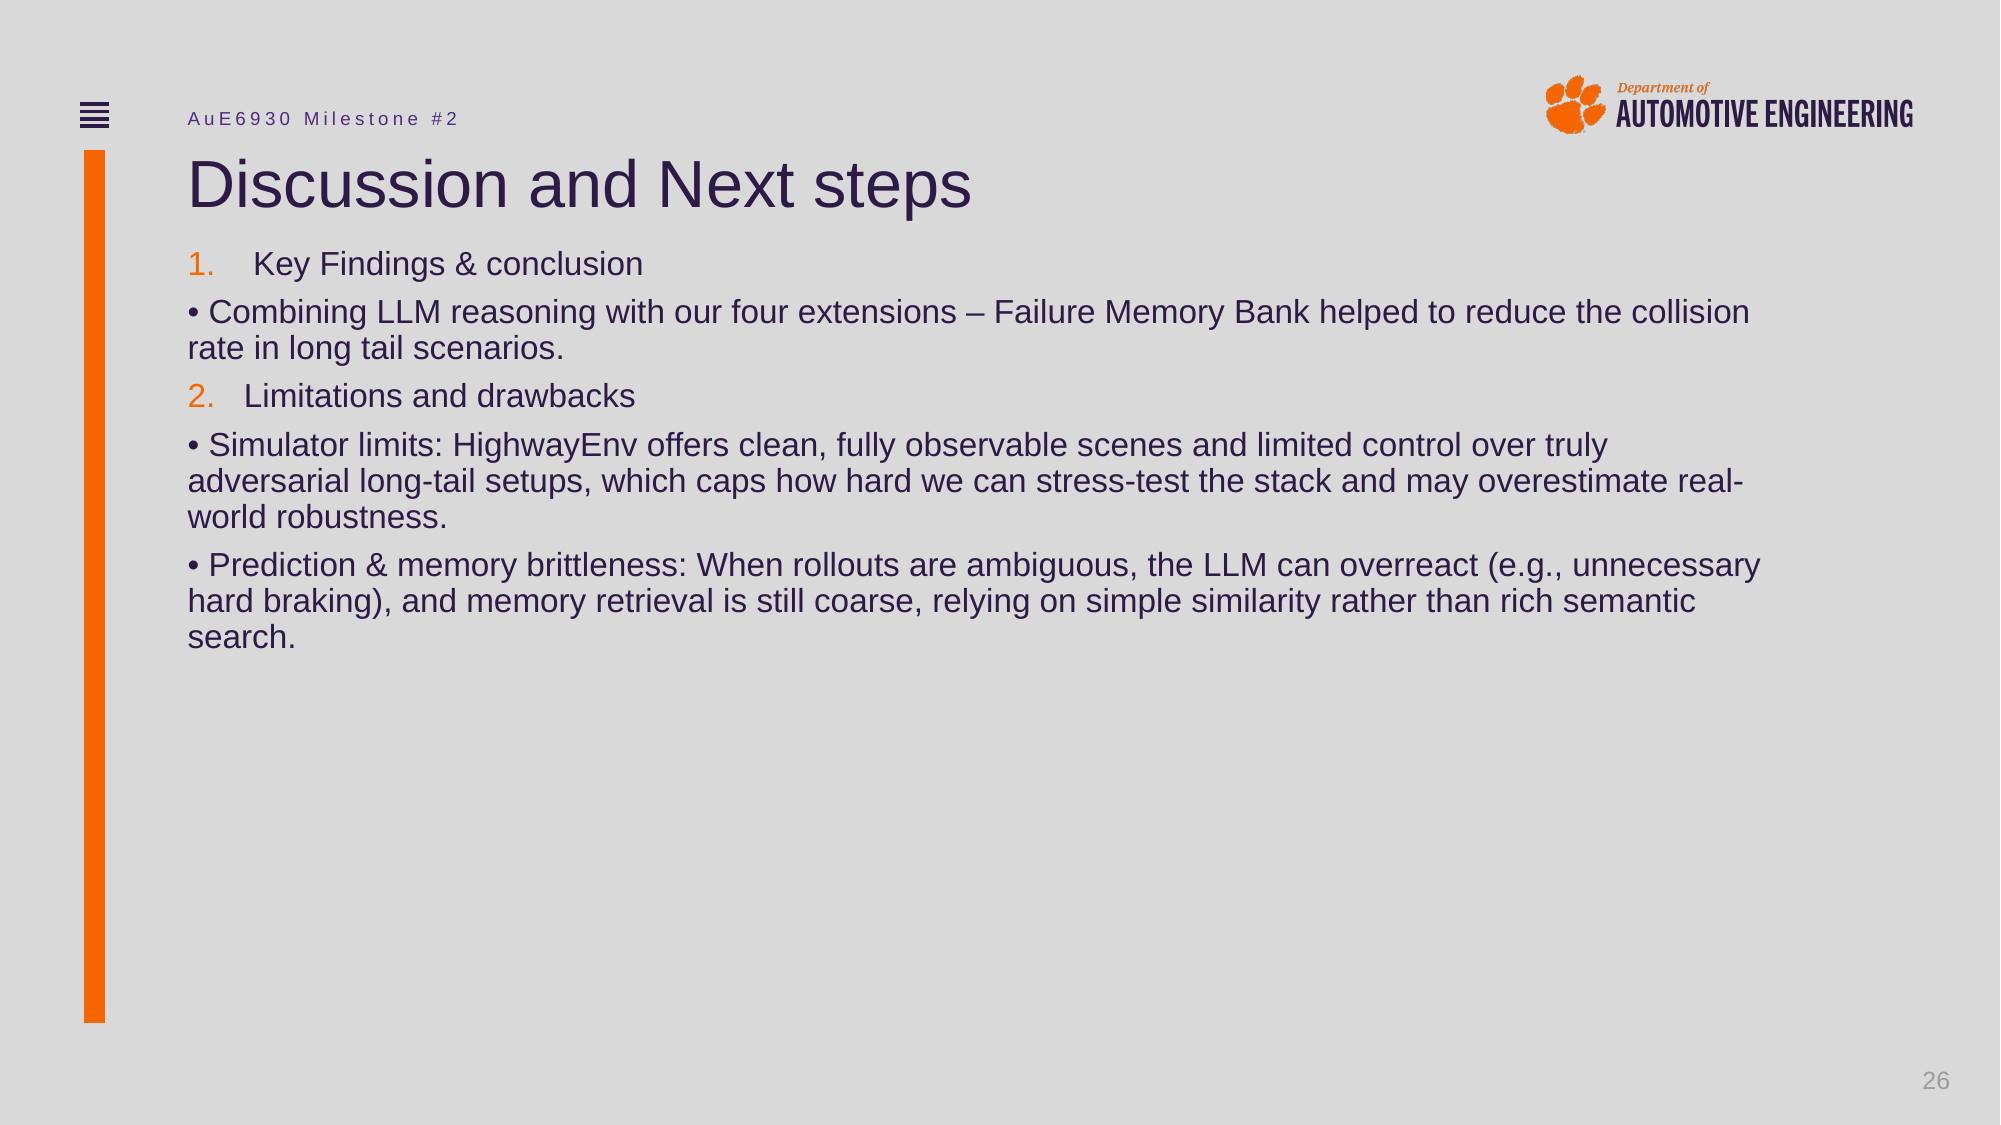

# Discussion and Next steps
 Key Findings & conclusion
• Combining LLM reasoning with our four extensions – Failure Memory Bank helped to reduce the collision rate in long tail scenarios.
Limitations and drawbacks
• Simulator limits: HighwayEnv offers clean, fully observable scenes and limited control over truly adversarial long-tail setups, which caps how hard we can stress-test the stack and may overestimate real-world robustness.
• Prediction & memory brittleness: When rollouts are ambiguous, the LLM can overreact (e.g., unnecessary hard braking), and memory retrieval is still coarse, relying on simple similarity rather than rich semantic search.

26